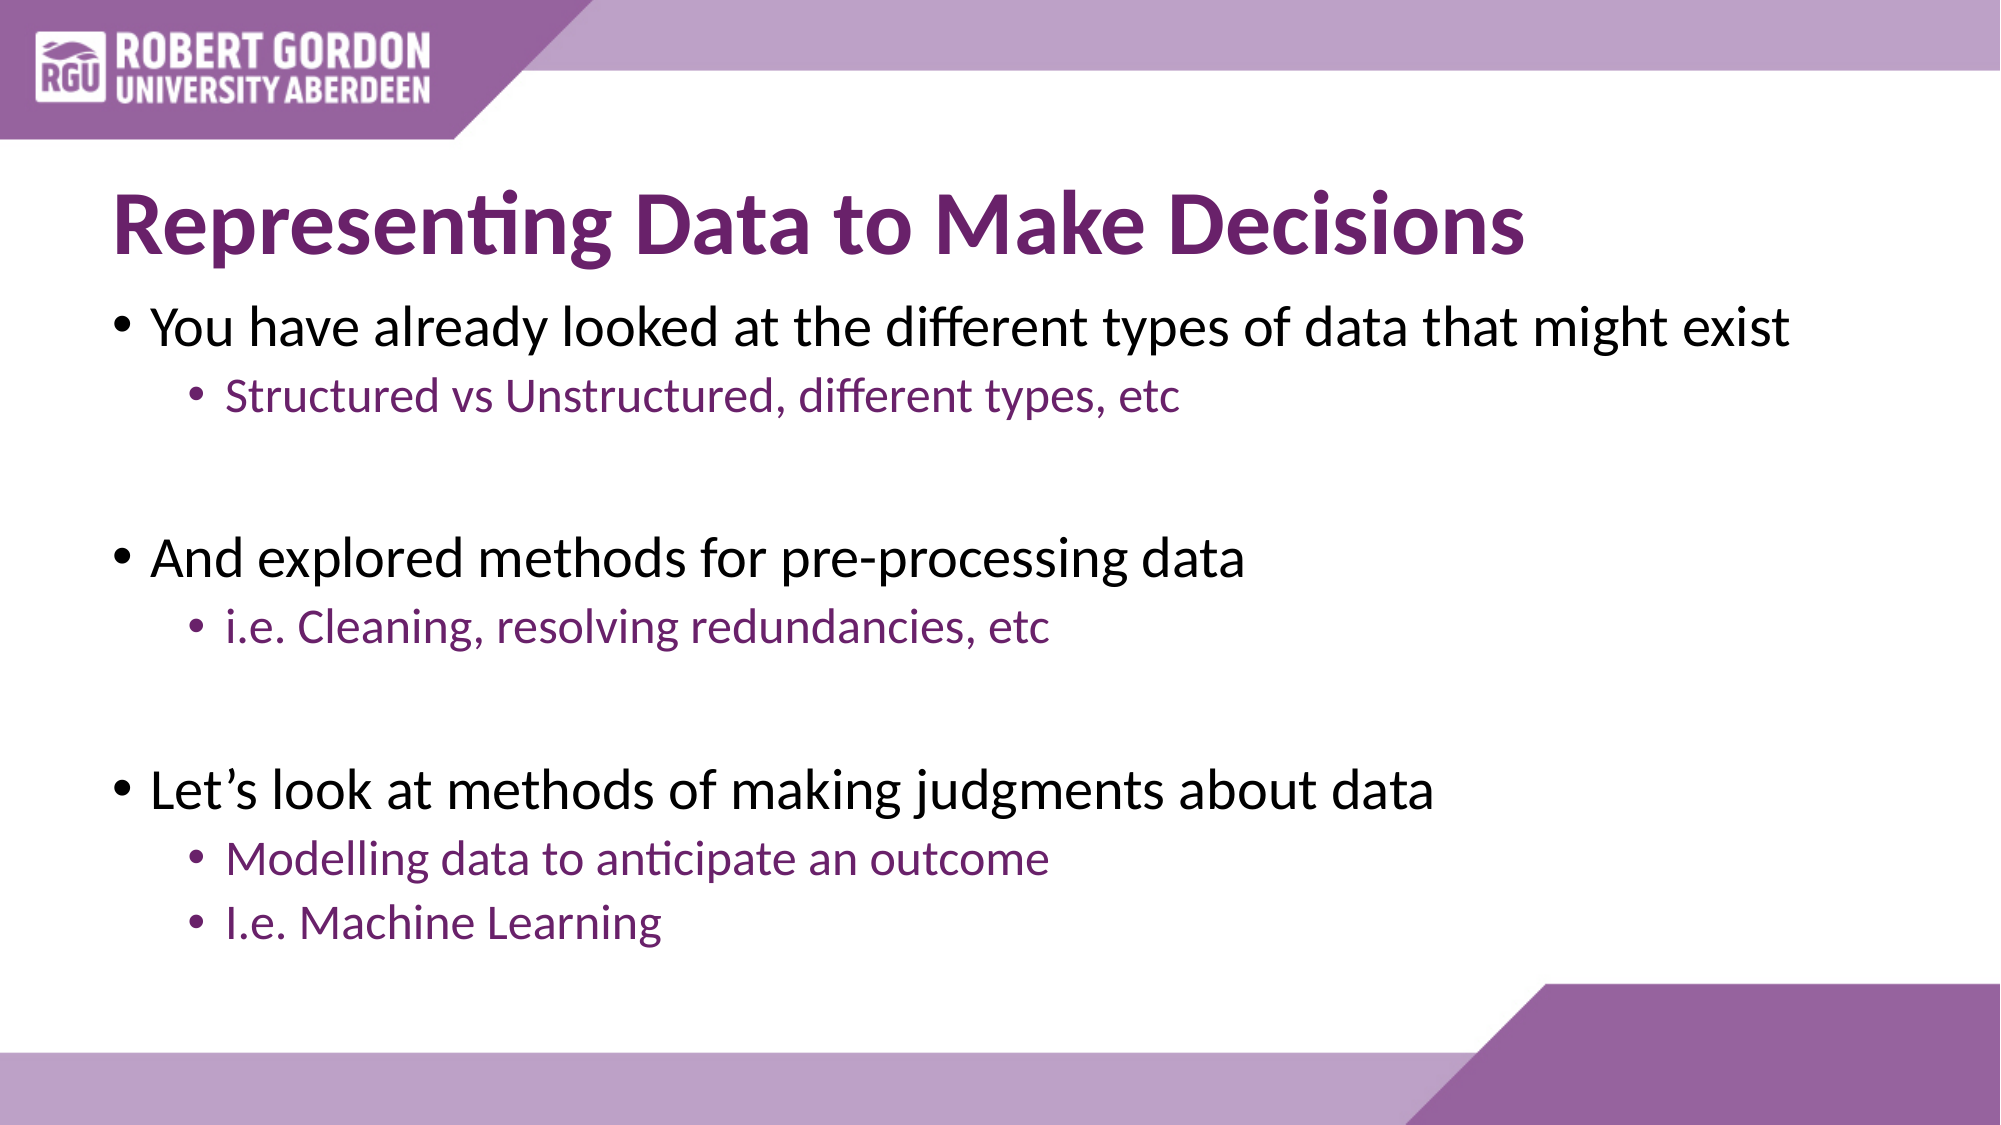

# Representing Data to Make Decisions
You have already looked at the different types of data that might exist
Structured vs Unstructured, different types, etc

And explored methods for pre-processing data
i.e. Cleaning, resolving redundancies, etc

Let’s look at methods of making judgments about data
Modelling data to anticipate an outcome
I.e. Machine Learning